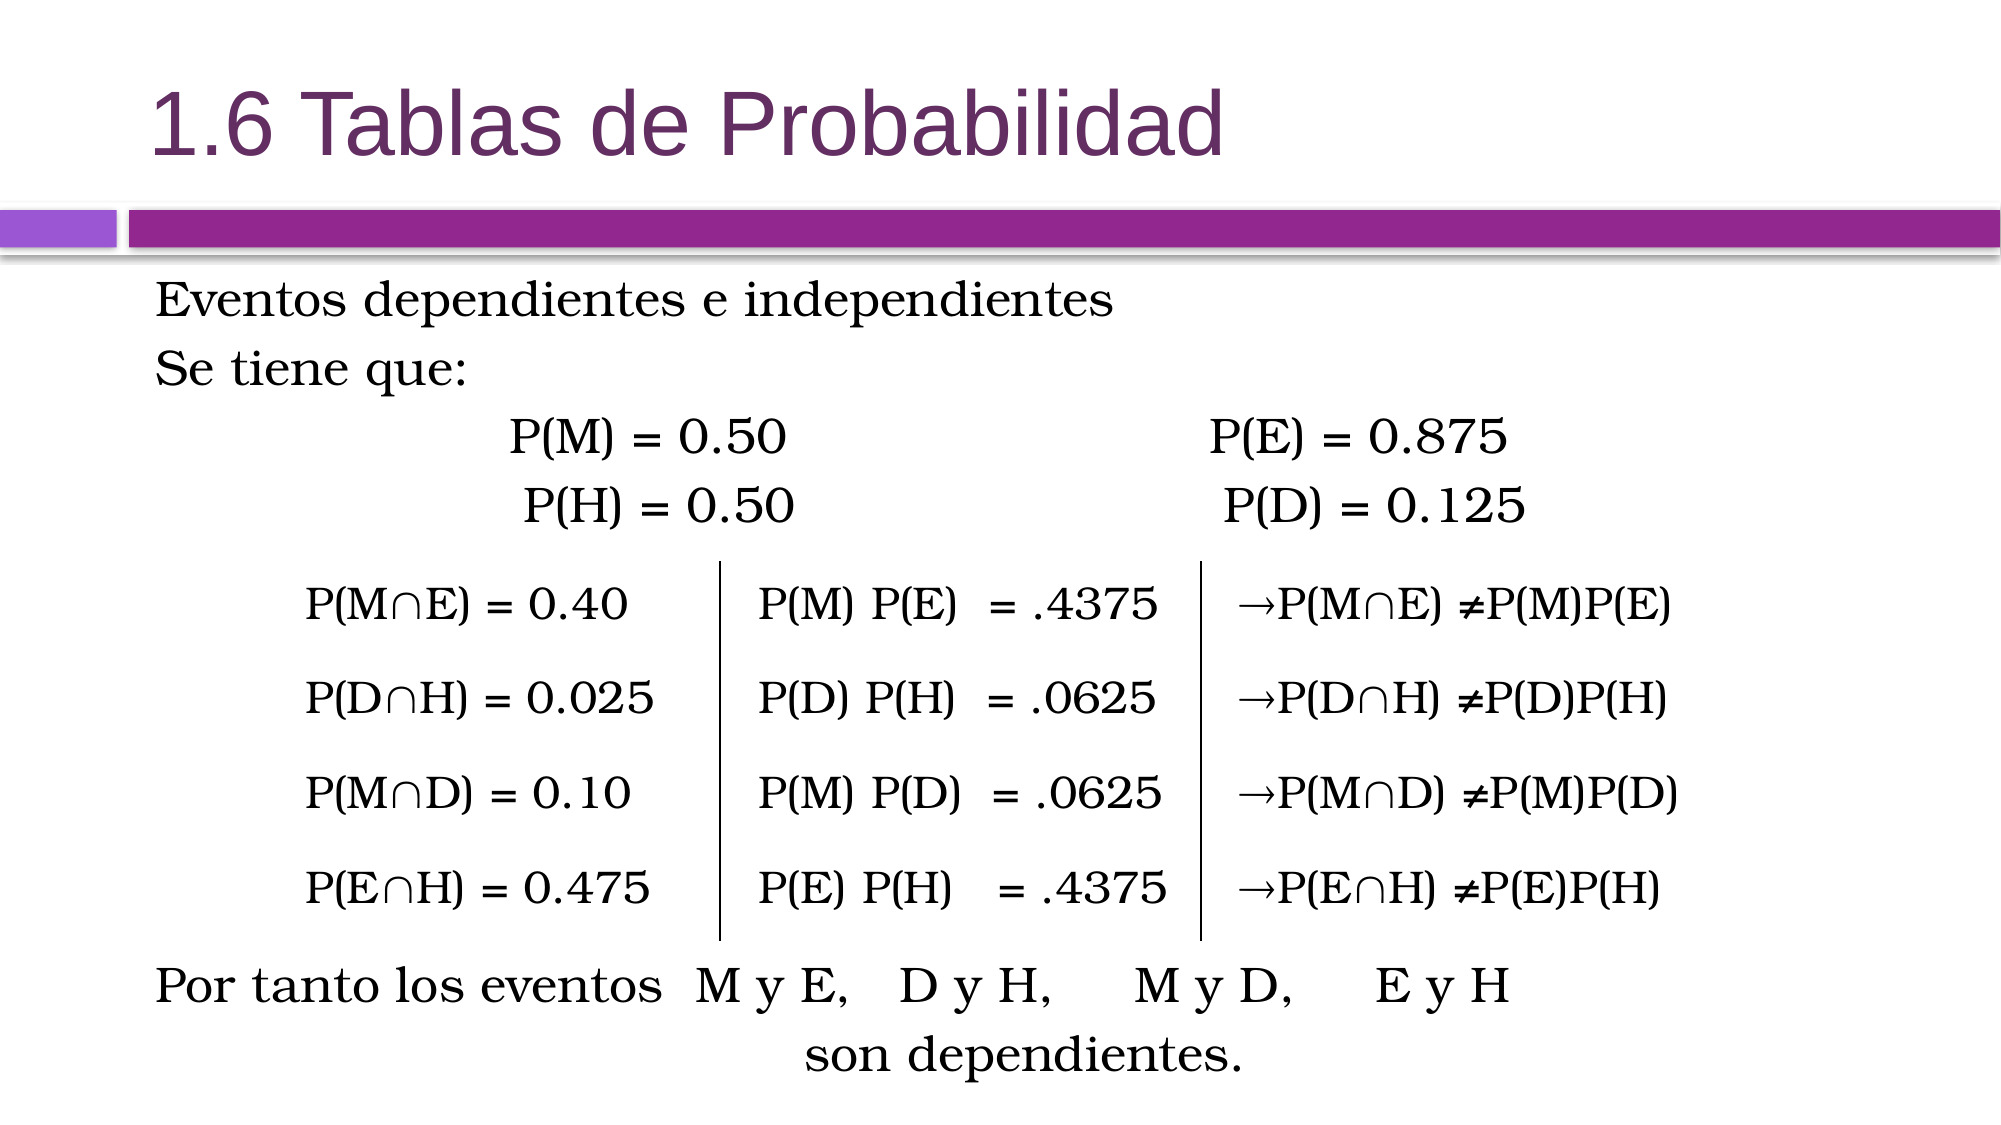

# 1.6 Tablas de Probabilidad
Eventos dependientes e independientes
Se tiene que:
P(M) = 0.50			P(E) = 0.875
P(H) = 0.50 			P(D) = 0.125

Por tanto los eventos  M y E,   D y H,     M y D,     E y H
son dependientes.
| P(M∩E) = 0.40 | P(M) P(E) = .4375 | →P(M∩E) ≠P(M)P(E) |
| --- | --- | --- |
| P(D∩H) = 0.025 | P(D) P(H) = .0625 | →P(D∩H) ≠P(D)P(H) |
| P(M∩D) = 0.10 | P(M) P(D) = .0625 | →P(M∩D) ≠P(M)P(D) |
| P(E∩H) = 0.475 | P(E) P(H) = .4375 | →P(E∩H) ≠P(E)P(H) |